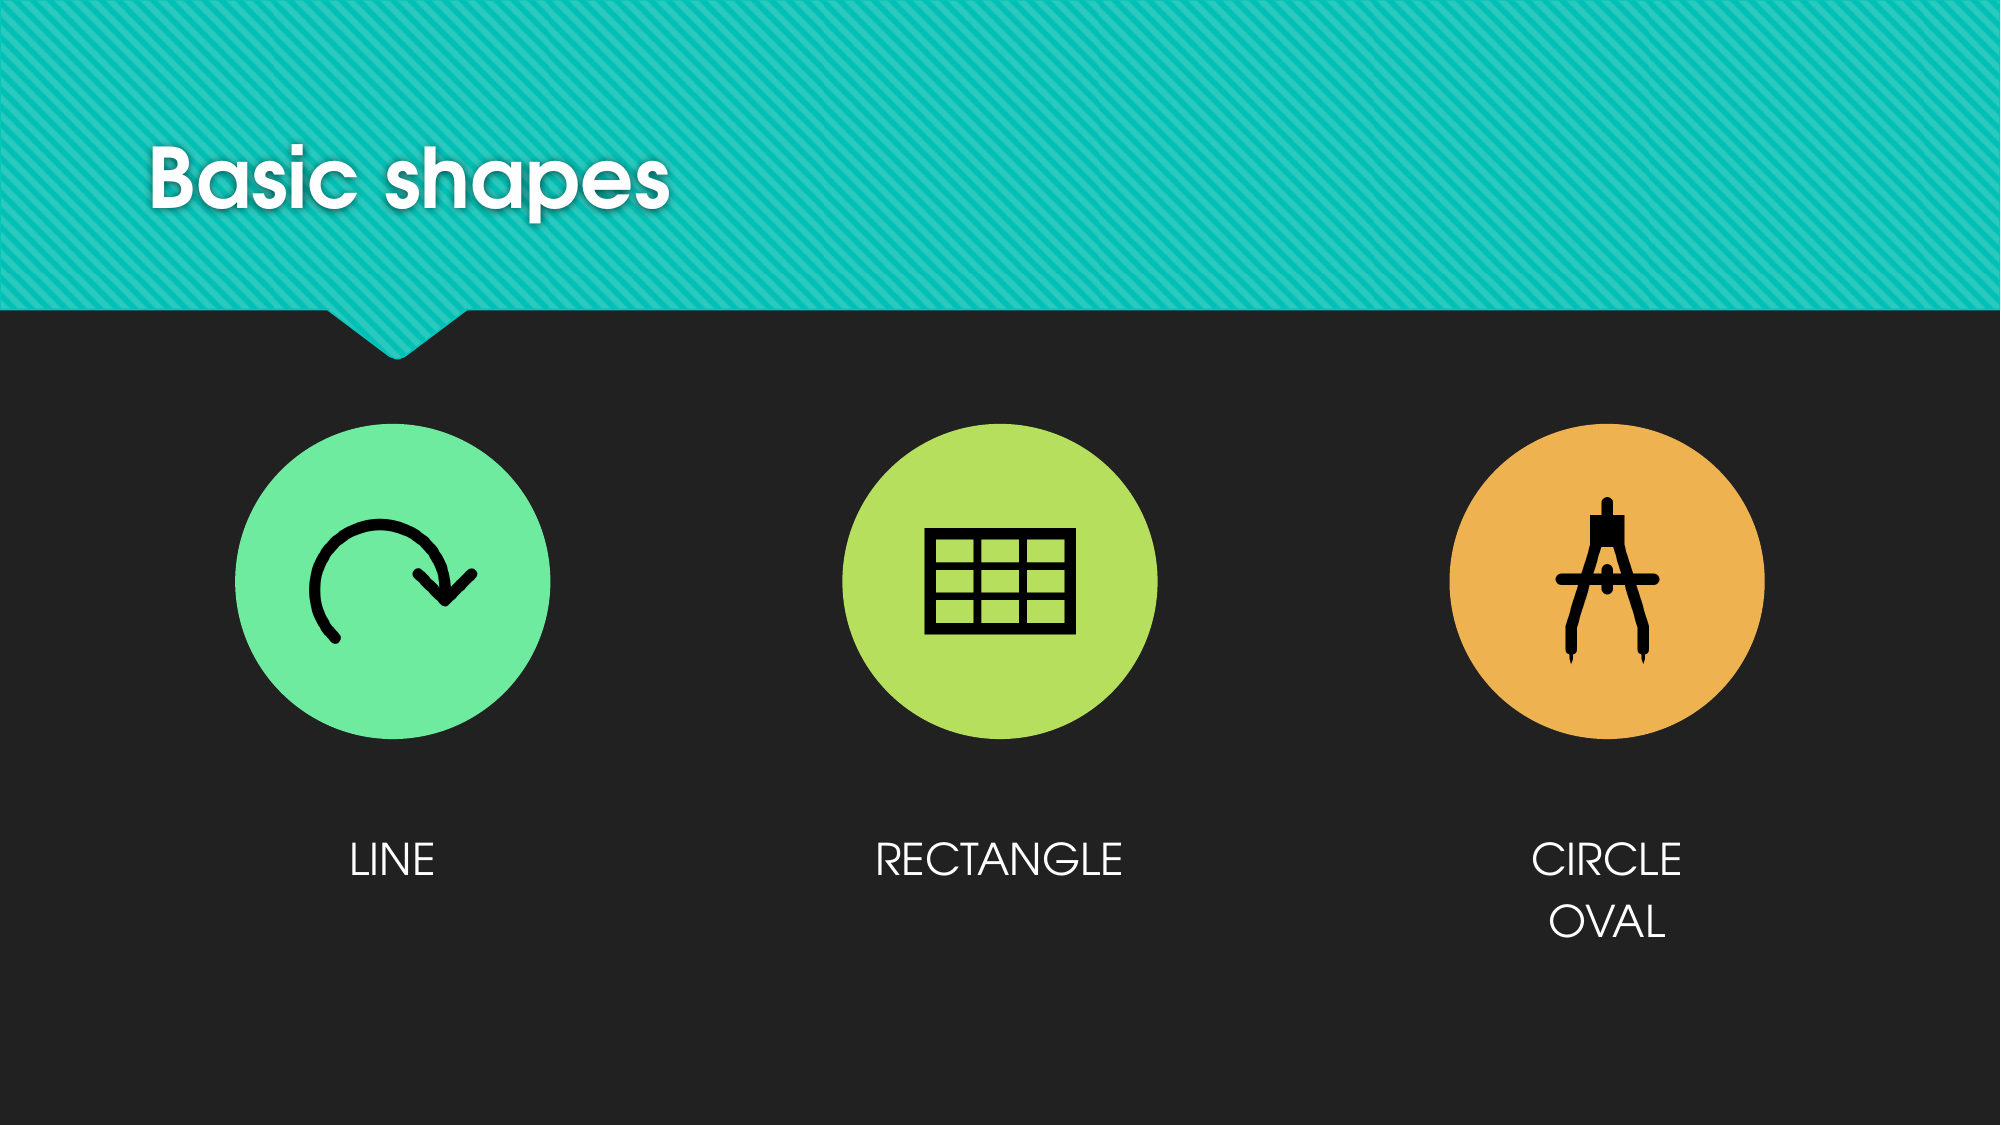

# Basic shapes
Line
Rectangle
Circle
Oval